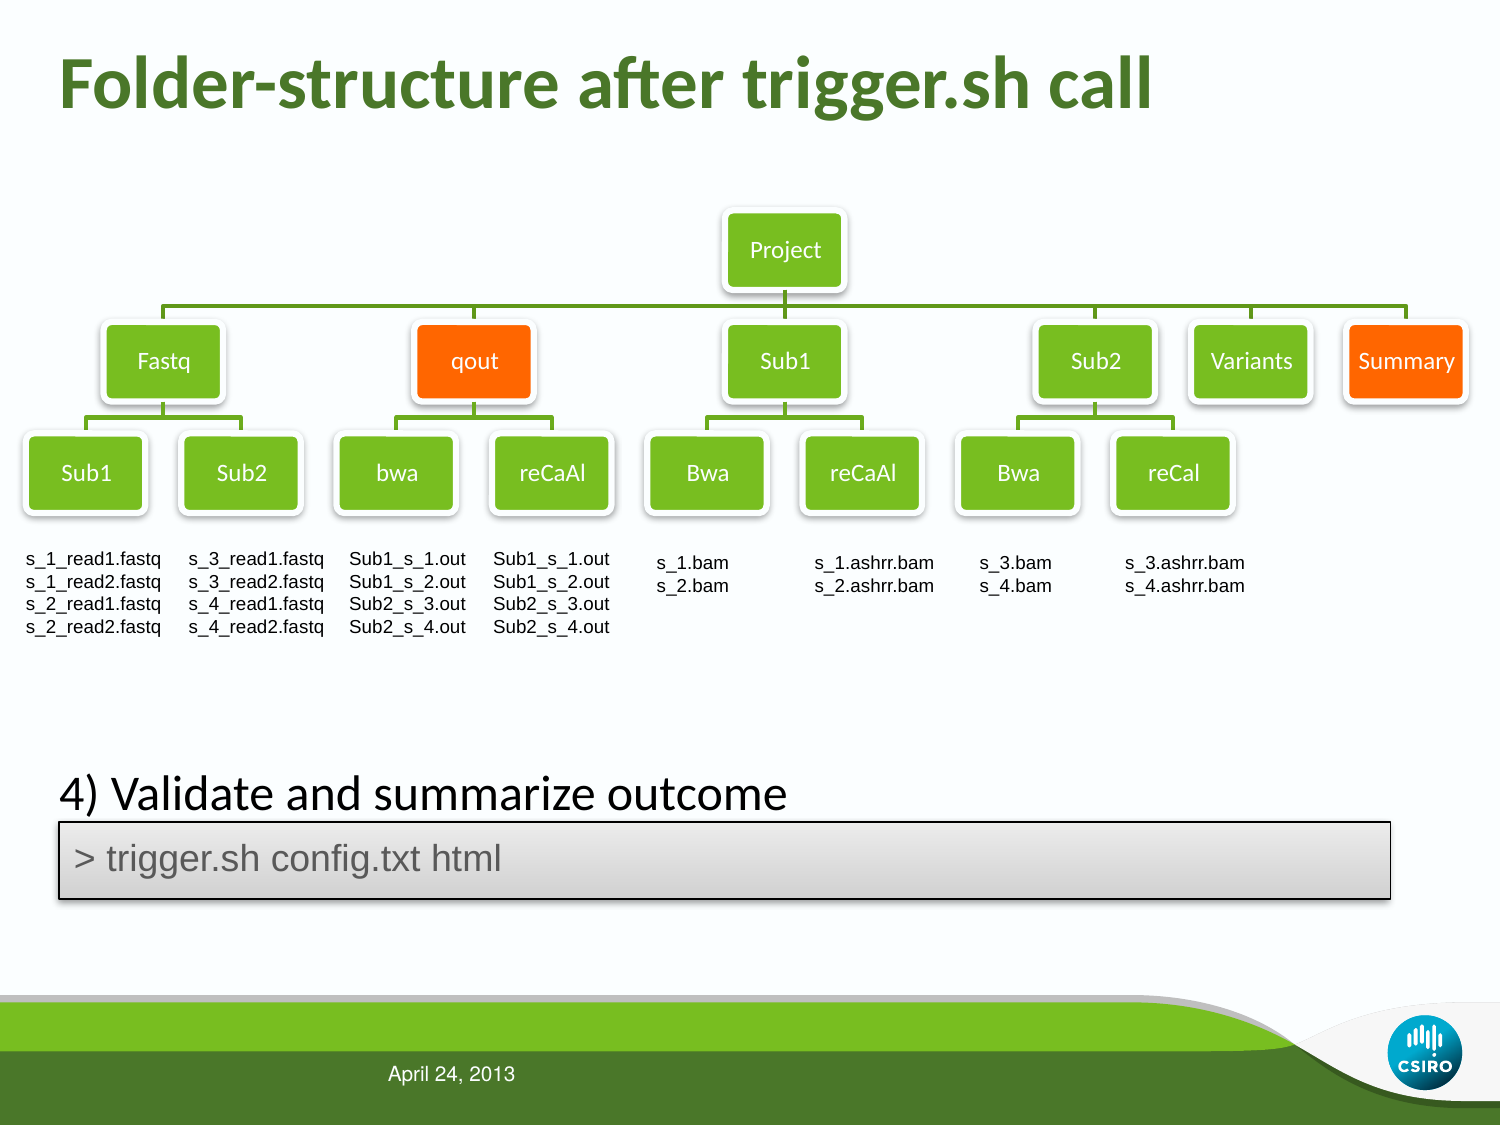

Project
Fastq
Sub1
Sub2
qout
bwa
reCaAl
Sub1
Bwa
reCaAl
Sub2
Bwa
reCal
Variants
Summary
# Folder-structure after trigger.sh call
s_1_read1.fastq
s_1_read2.fastq
s_2_read1.fastq
s_2_read2.fastq
s_3_read1.fastq
s_3_read2.fastq
s_4_read1.fastq
s_4_read2.fastq
Sub1_s_1.out
Sub1_s_2.out
Sub2_s_3.out
Sub2_s_4.out
Sub1_s_1.out
Sub1_s_2.out
Sub2_s_3.out
Sub2_s_4.out
s_1.bam
s_2.bam
s_1.ashrr.bam
s_2.ashrr.bam
s_3.bam
s_4.bam
s_3.ashrr.bam
s_4.ashrr.bam
4) Validate and summarize outcome

> trigger.sh config.txt html
April 24, 2013